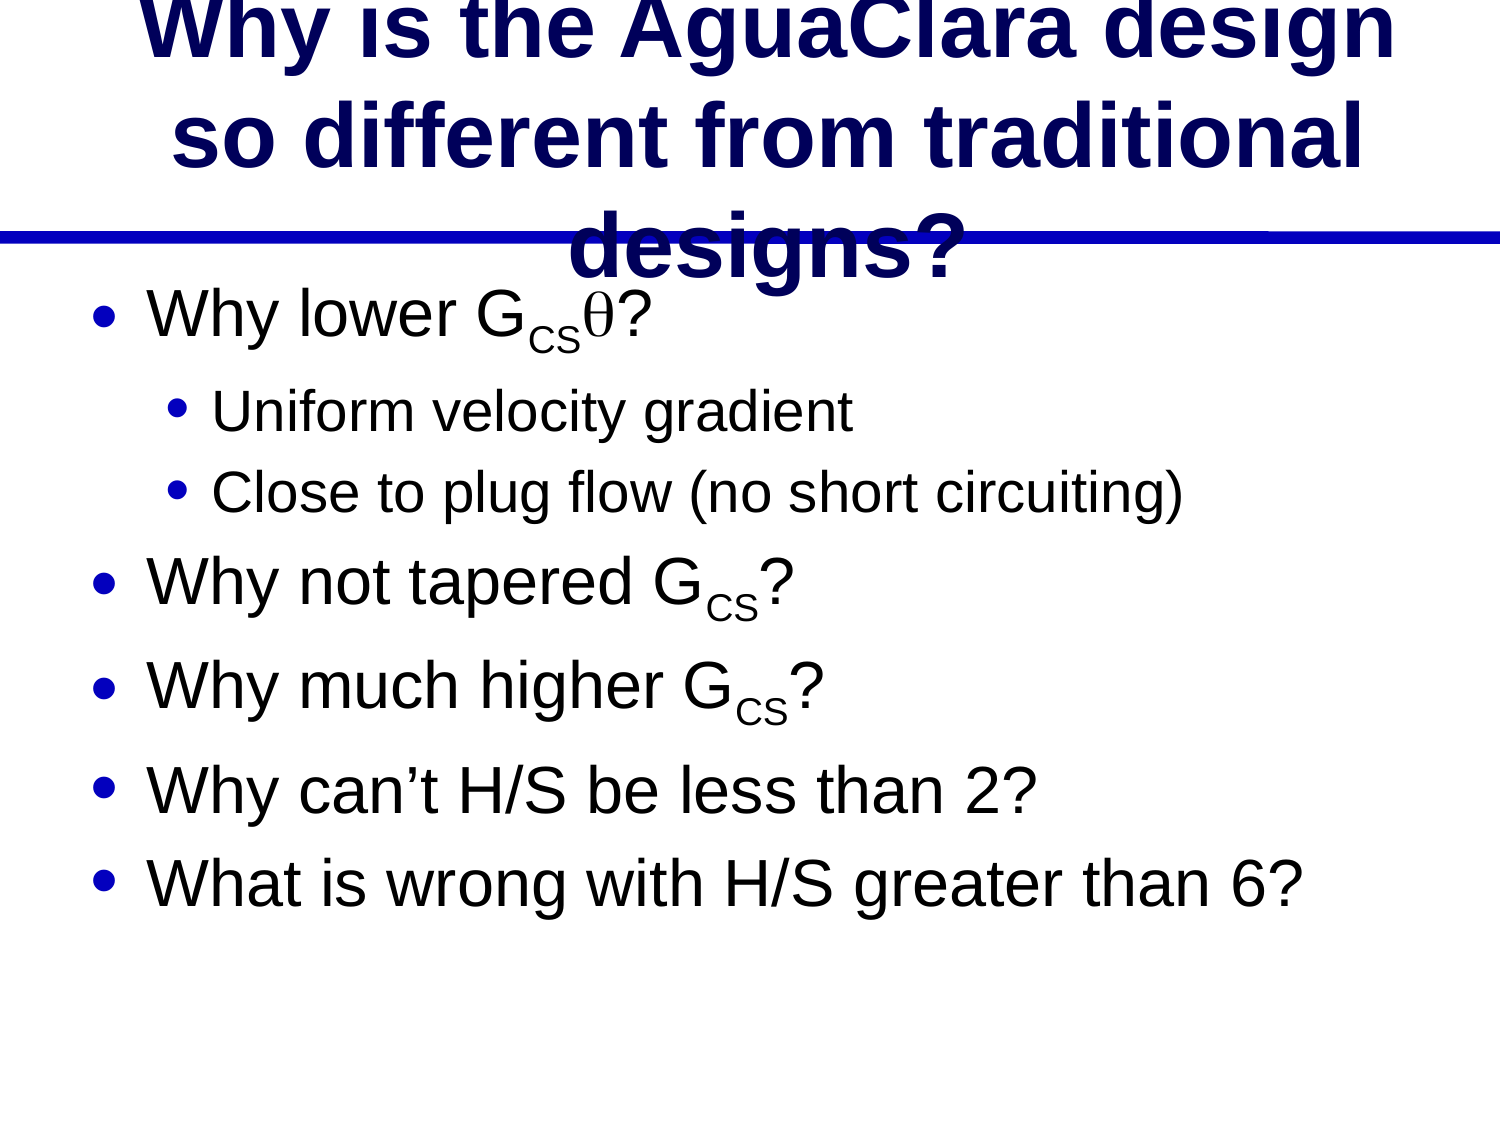

# Why is the AguaClara design so different from traditional designs?
Why lower GCSθ?
Uniform velocity gradient
Close to plug flow (no short circuiting)
Why not tapered GCS?
Why much higher GCS?
Why can’t H/S be less than 2?
What is wrong with H/S greater than 6?